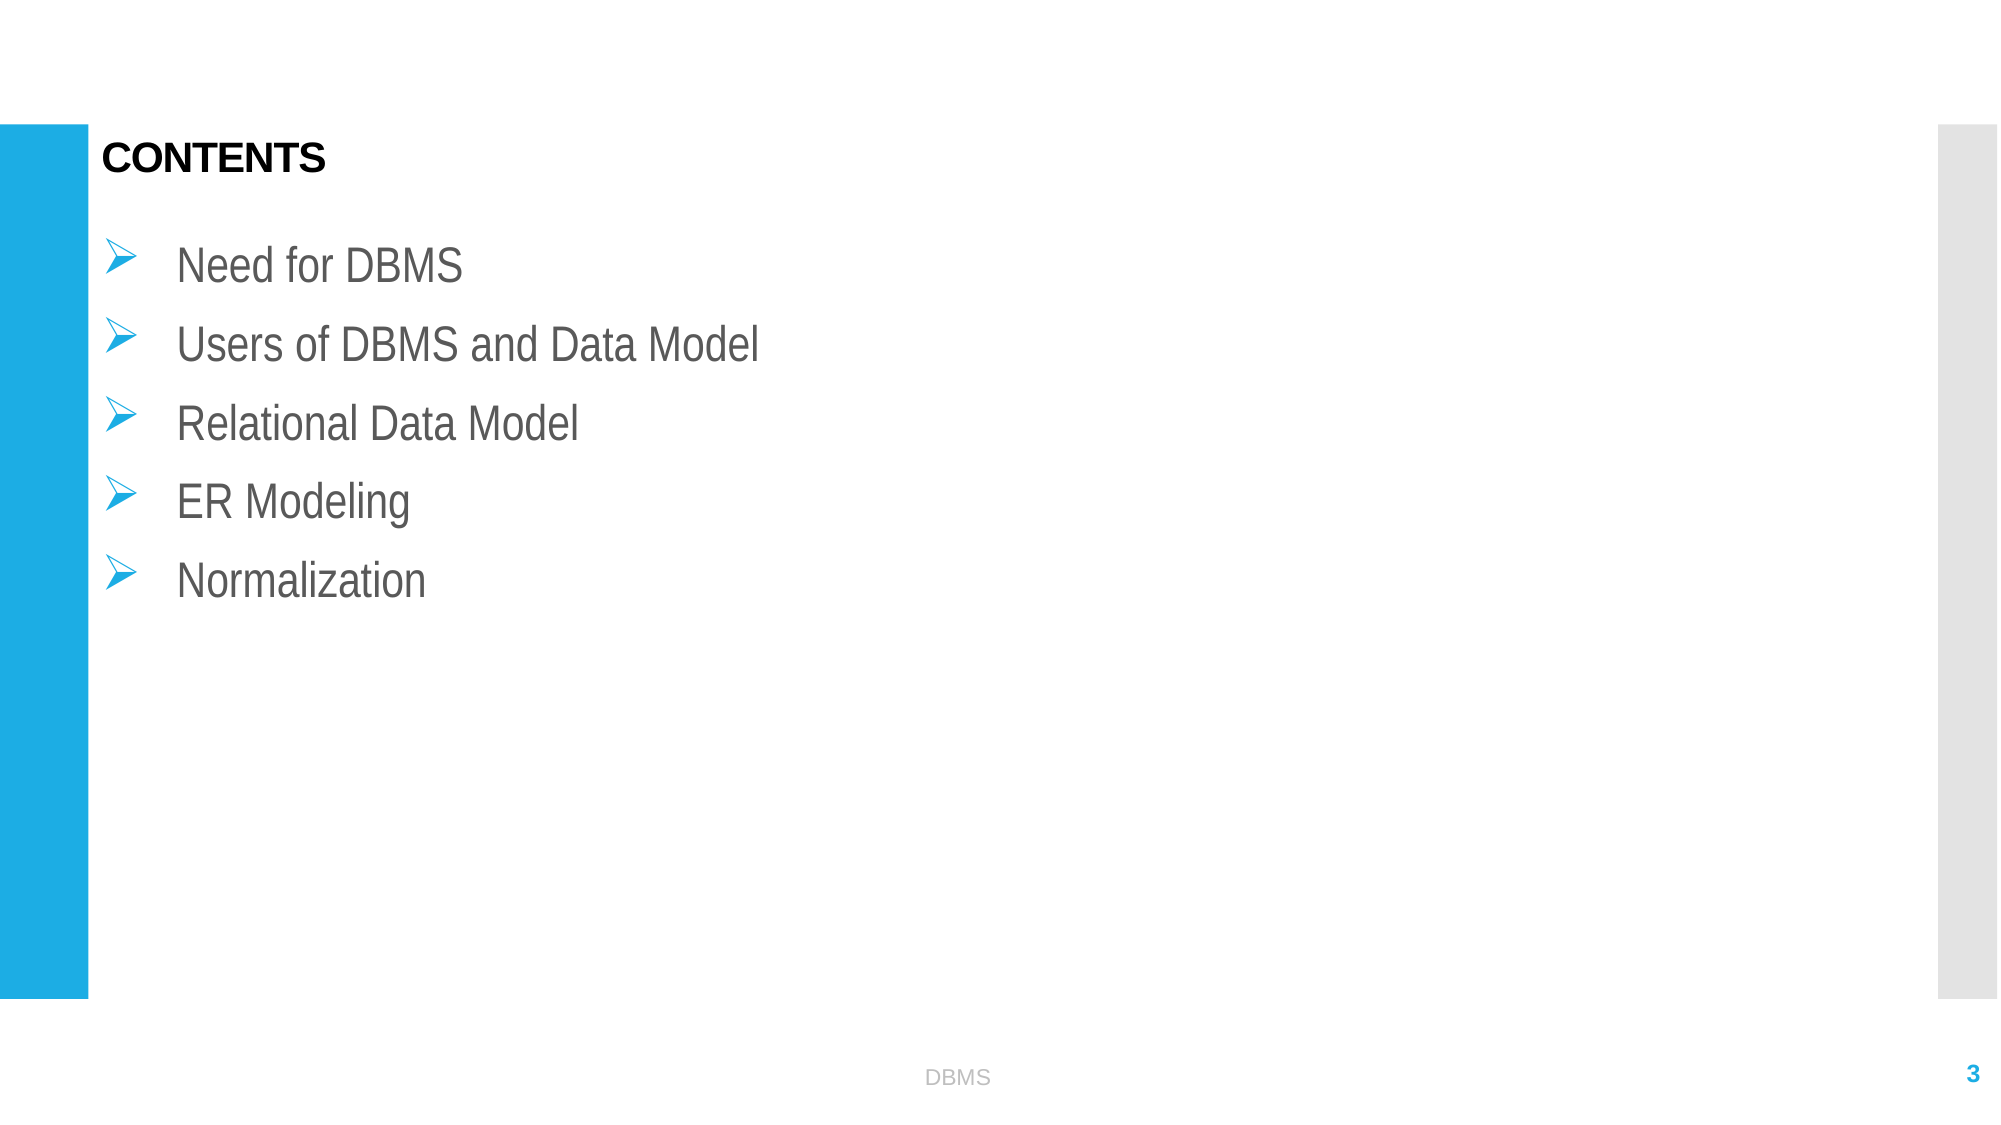

# CONTENTS
Need for DBMS
Users of DBMS and Data Model
Relational Data Model
ER Modeling
Normalization
3
DBMS